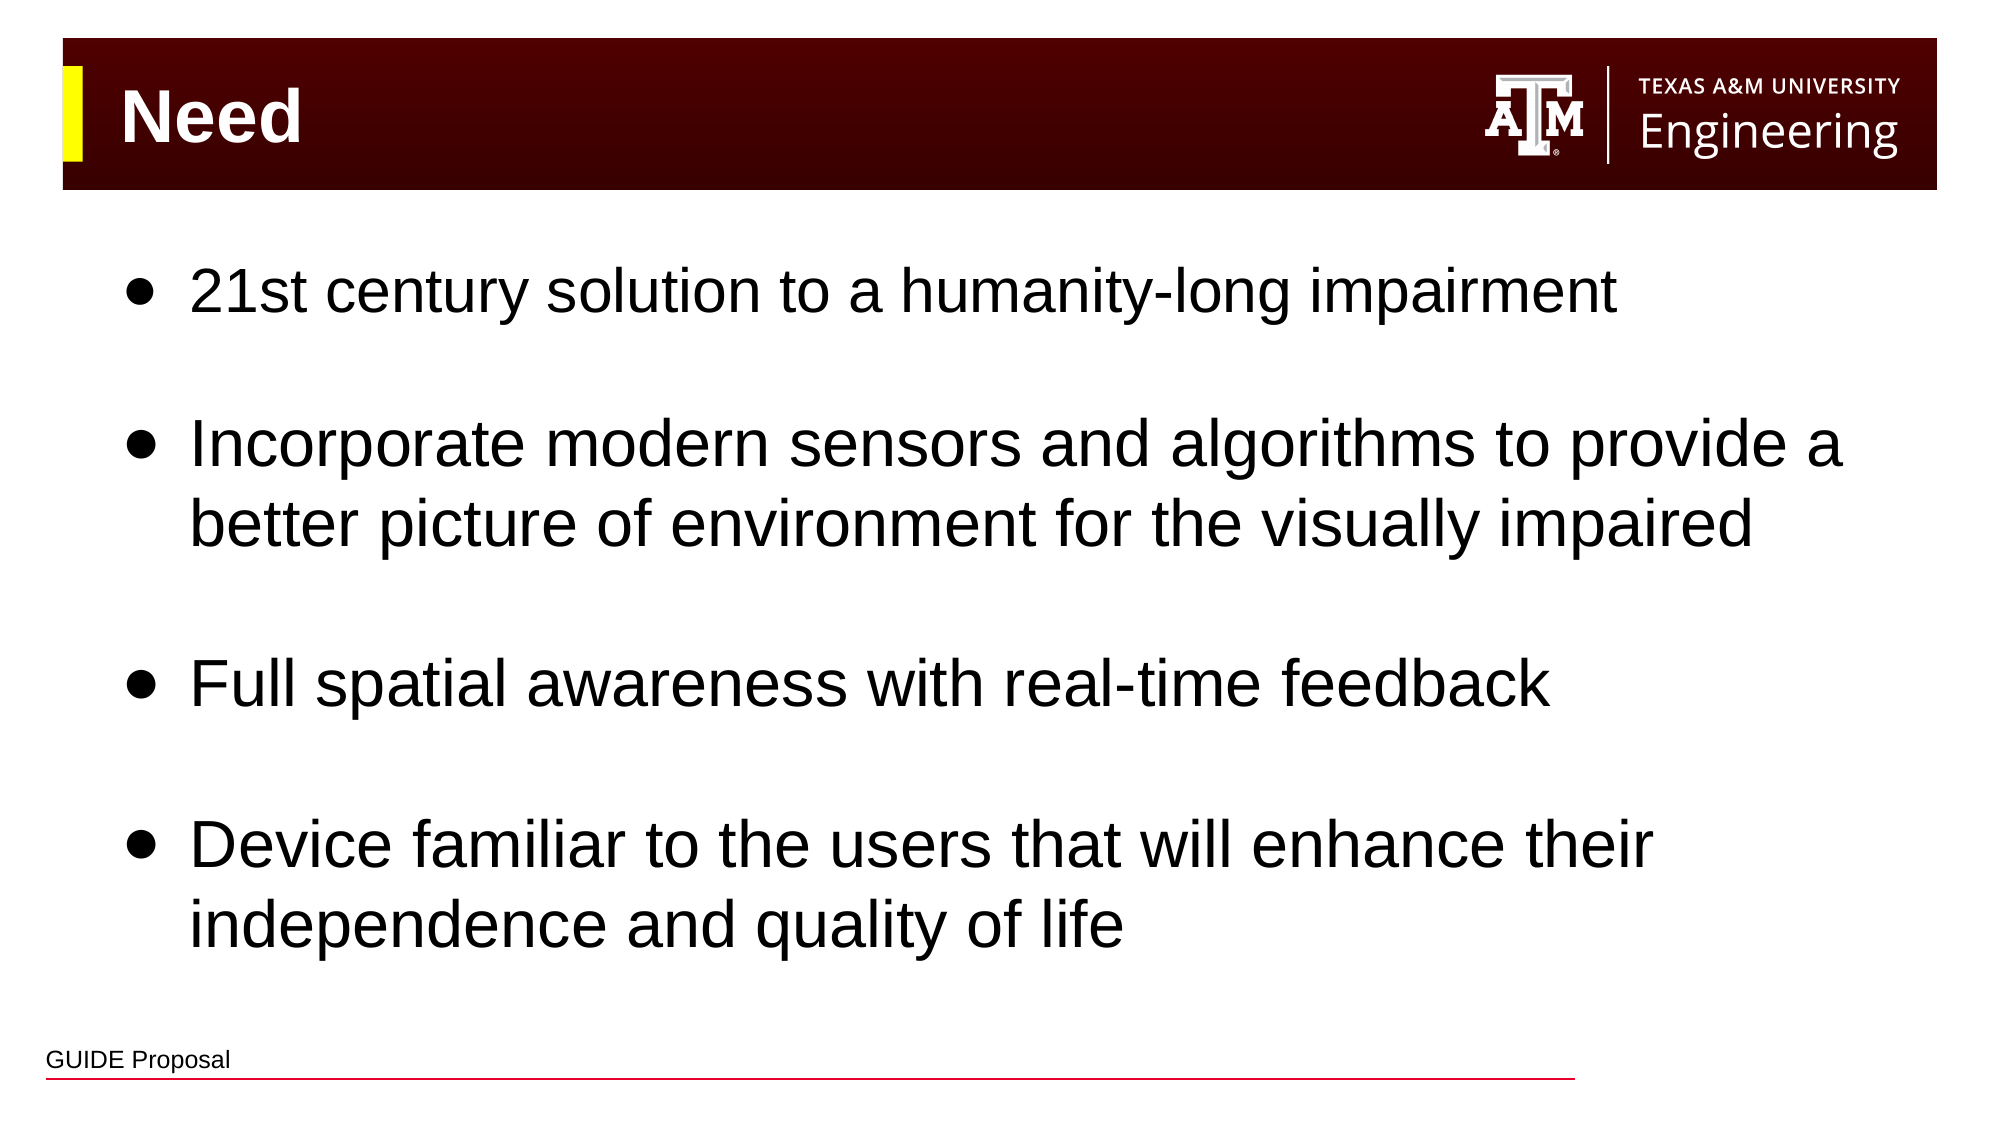

# Need
21st century solution to a humanity-long impairment

Incorporate modern sensors and algorithms to provide a better picture of environment for the visually impaired

Full spatial awareness with real-time feedback

Device familiar to the users that will enhance their independence and quality of life